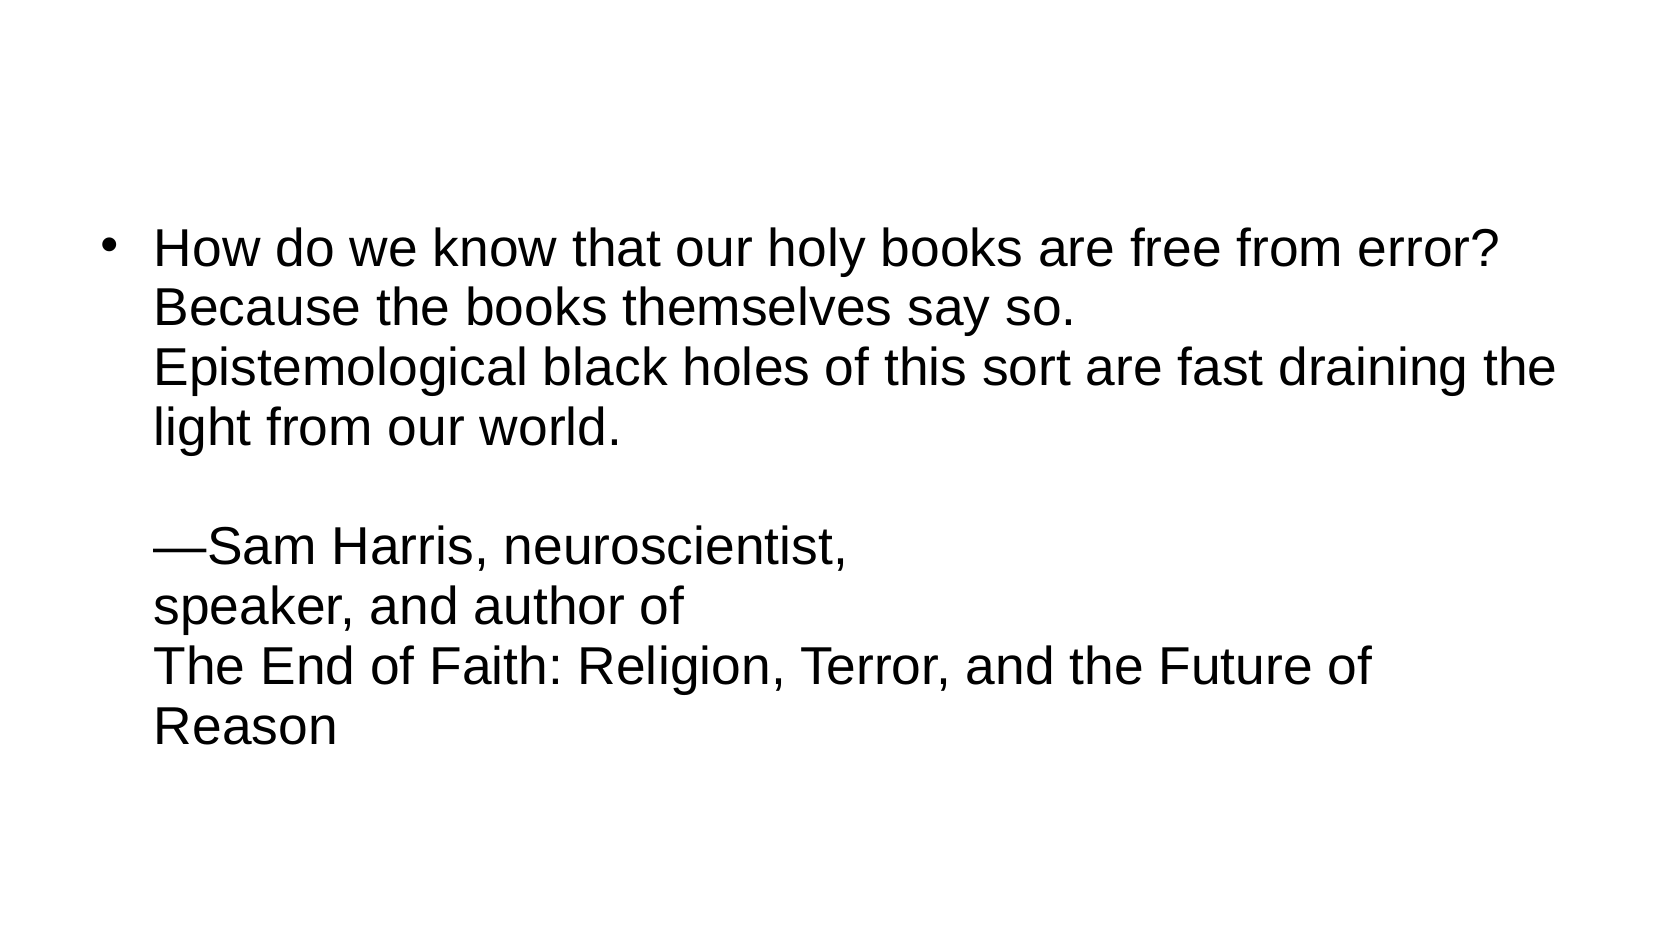

#
How do we know that our holy books are free from error? Because the books themselves say so.
Epistemological black holes of this sort are fast draining the light from our world.
—Sam Harris, neuroscientist,
speaker, and author of
The End of Faith: Religion, Terror, and the Future of Reason